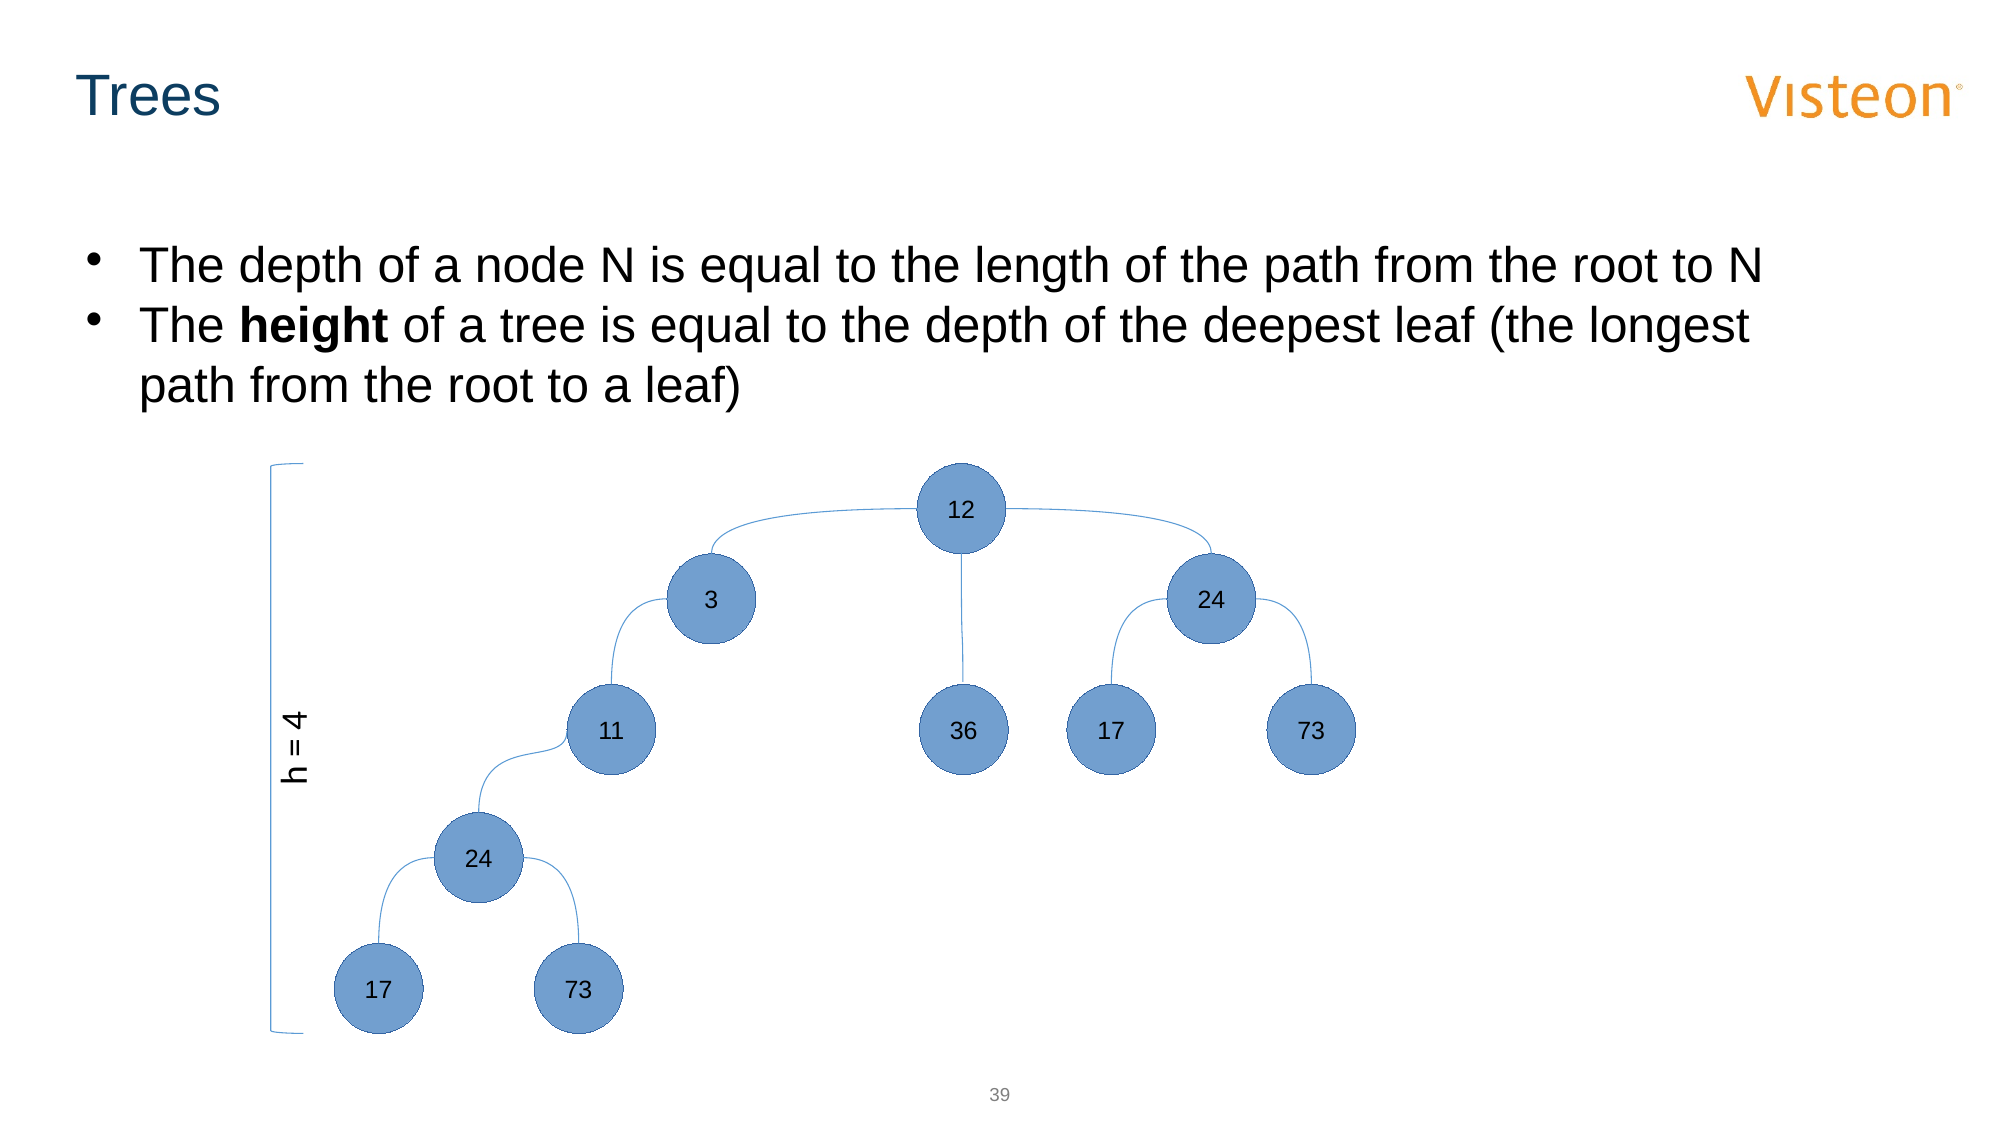

Trees
The depth of a node N is equal to the length of the path from the root to N
The height of a tree is equal to the depth of the deepest leaf (the longest path from the root to a leaf)
h = 4
12
3
24
11
36
17
73
24
17
73
39